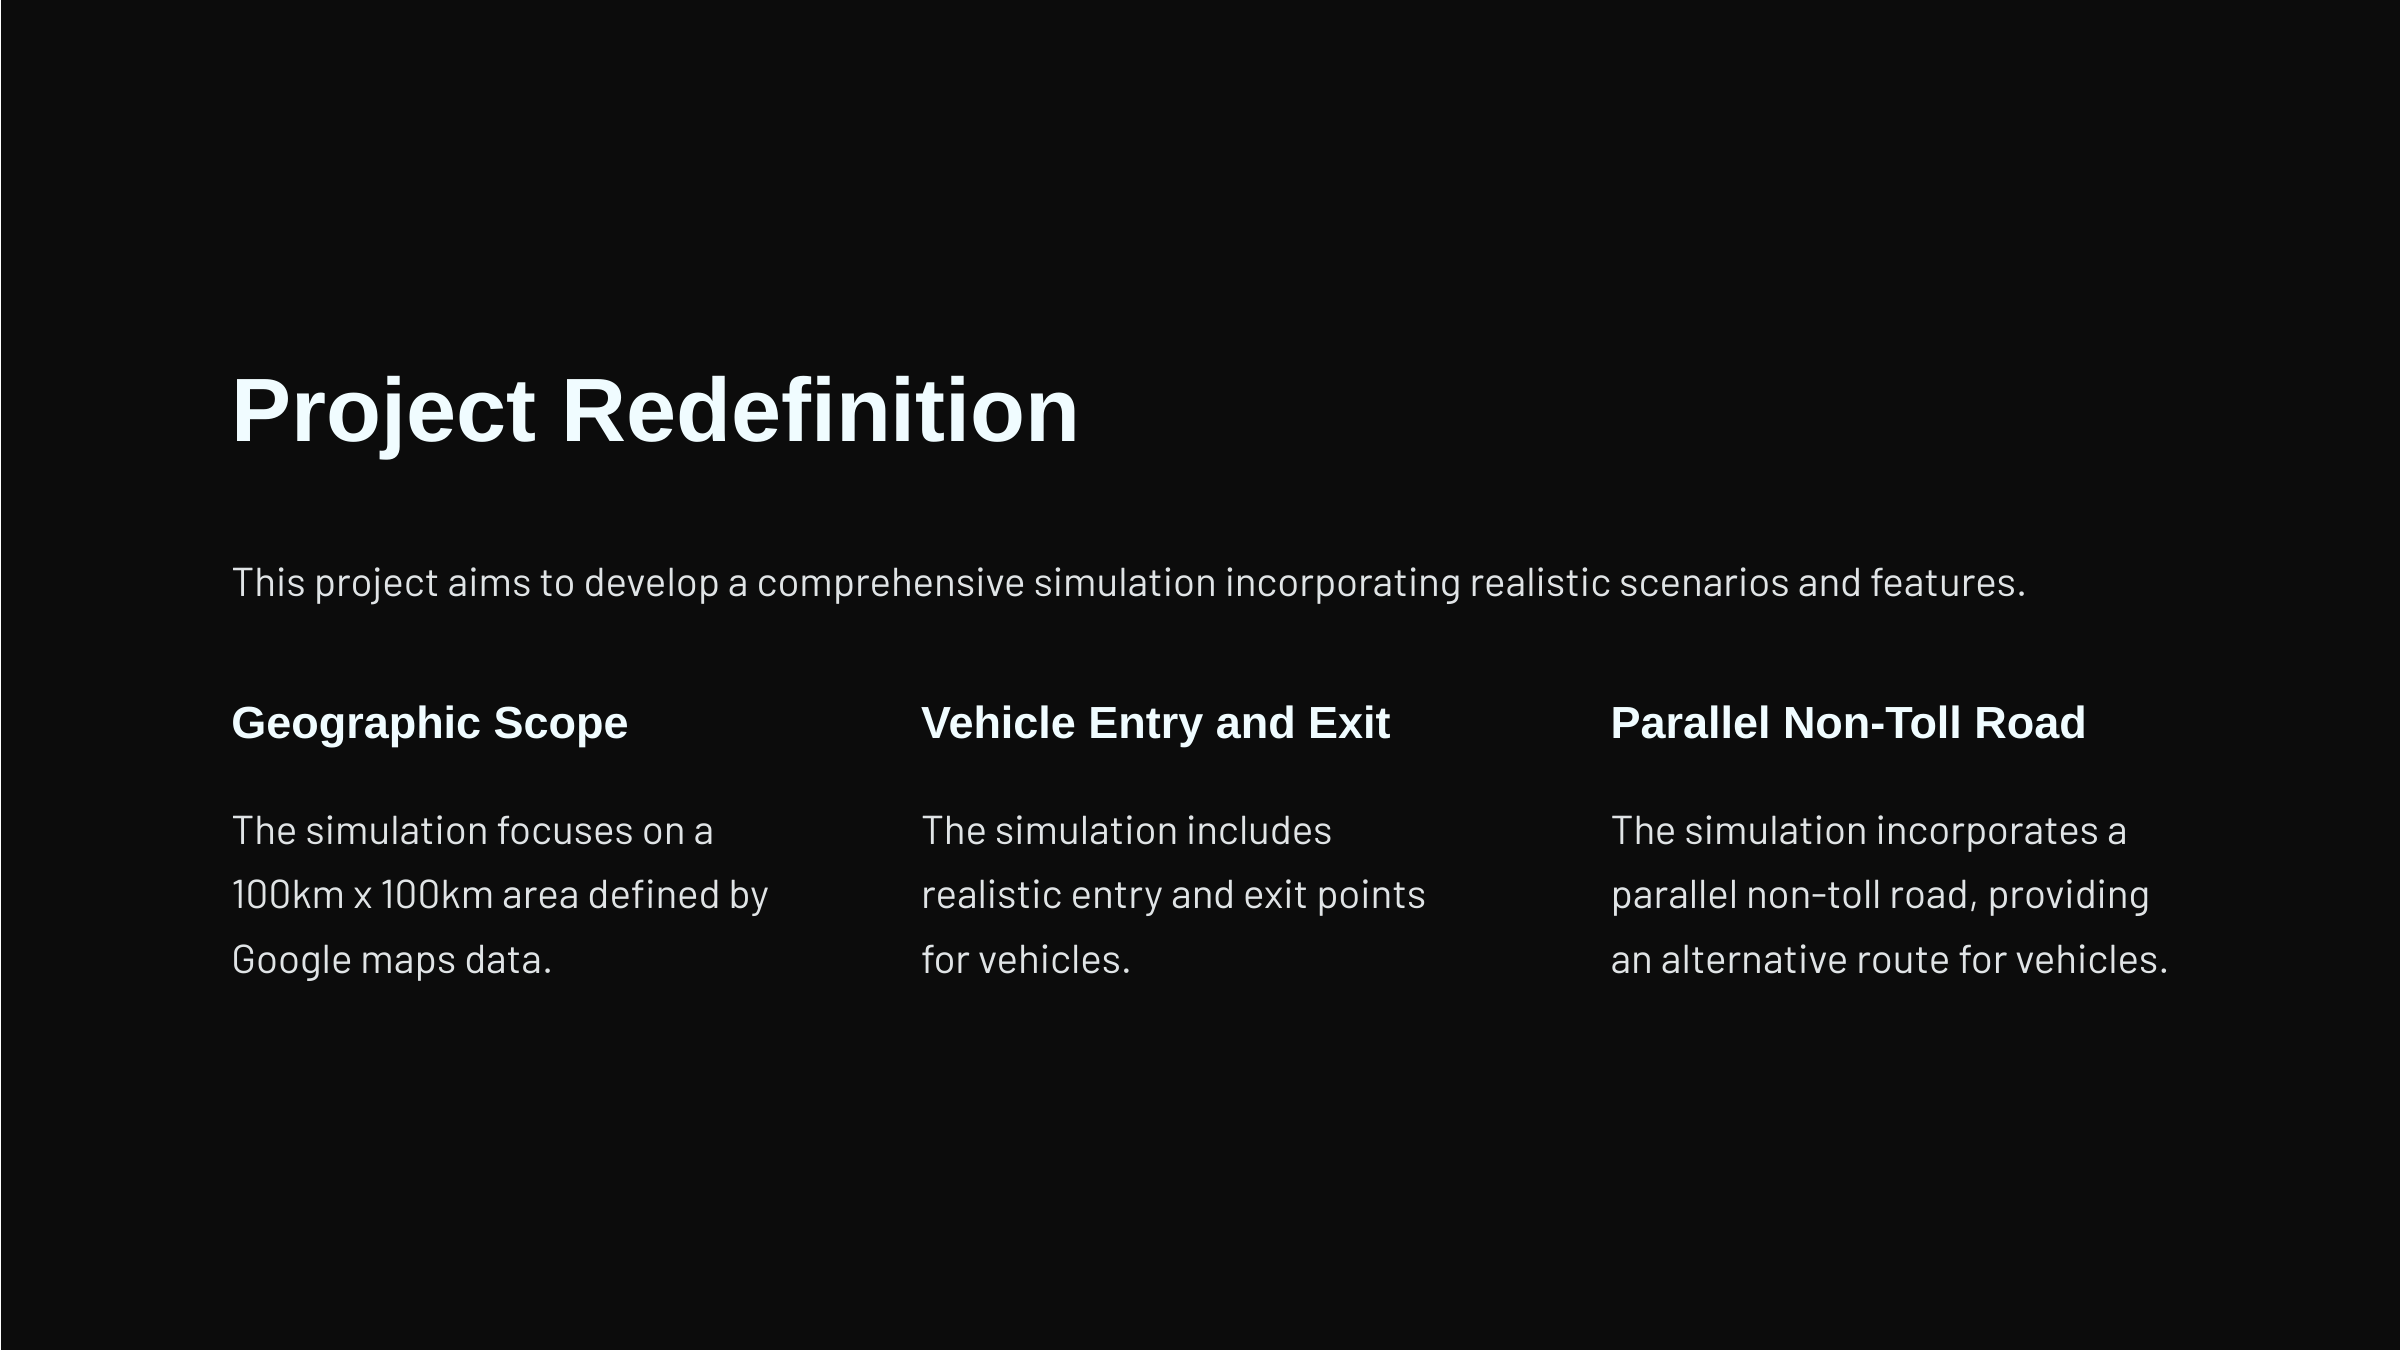

Project Redefinition
This project aims to develop a comprehensive simulation incorporating realistic scenarios and features.
Geographic Scope
Vehicle Entry and Exit
Parallel Non-Toll Road
The simulation focuses on a 100km x 100km area defined by Google maps data.
The simulation includes realistic entry and exit points for vehicles.
The simulation incorporates a parallel non-toll road, providing an alternative route for vehicles.